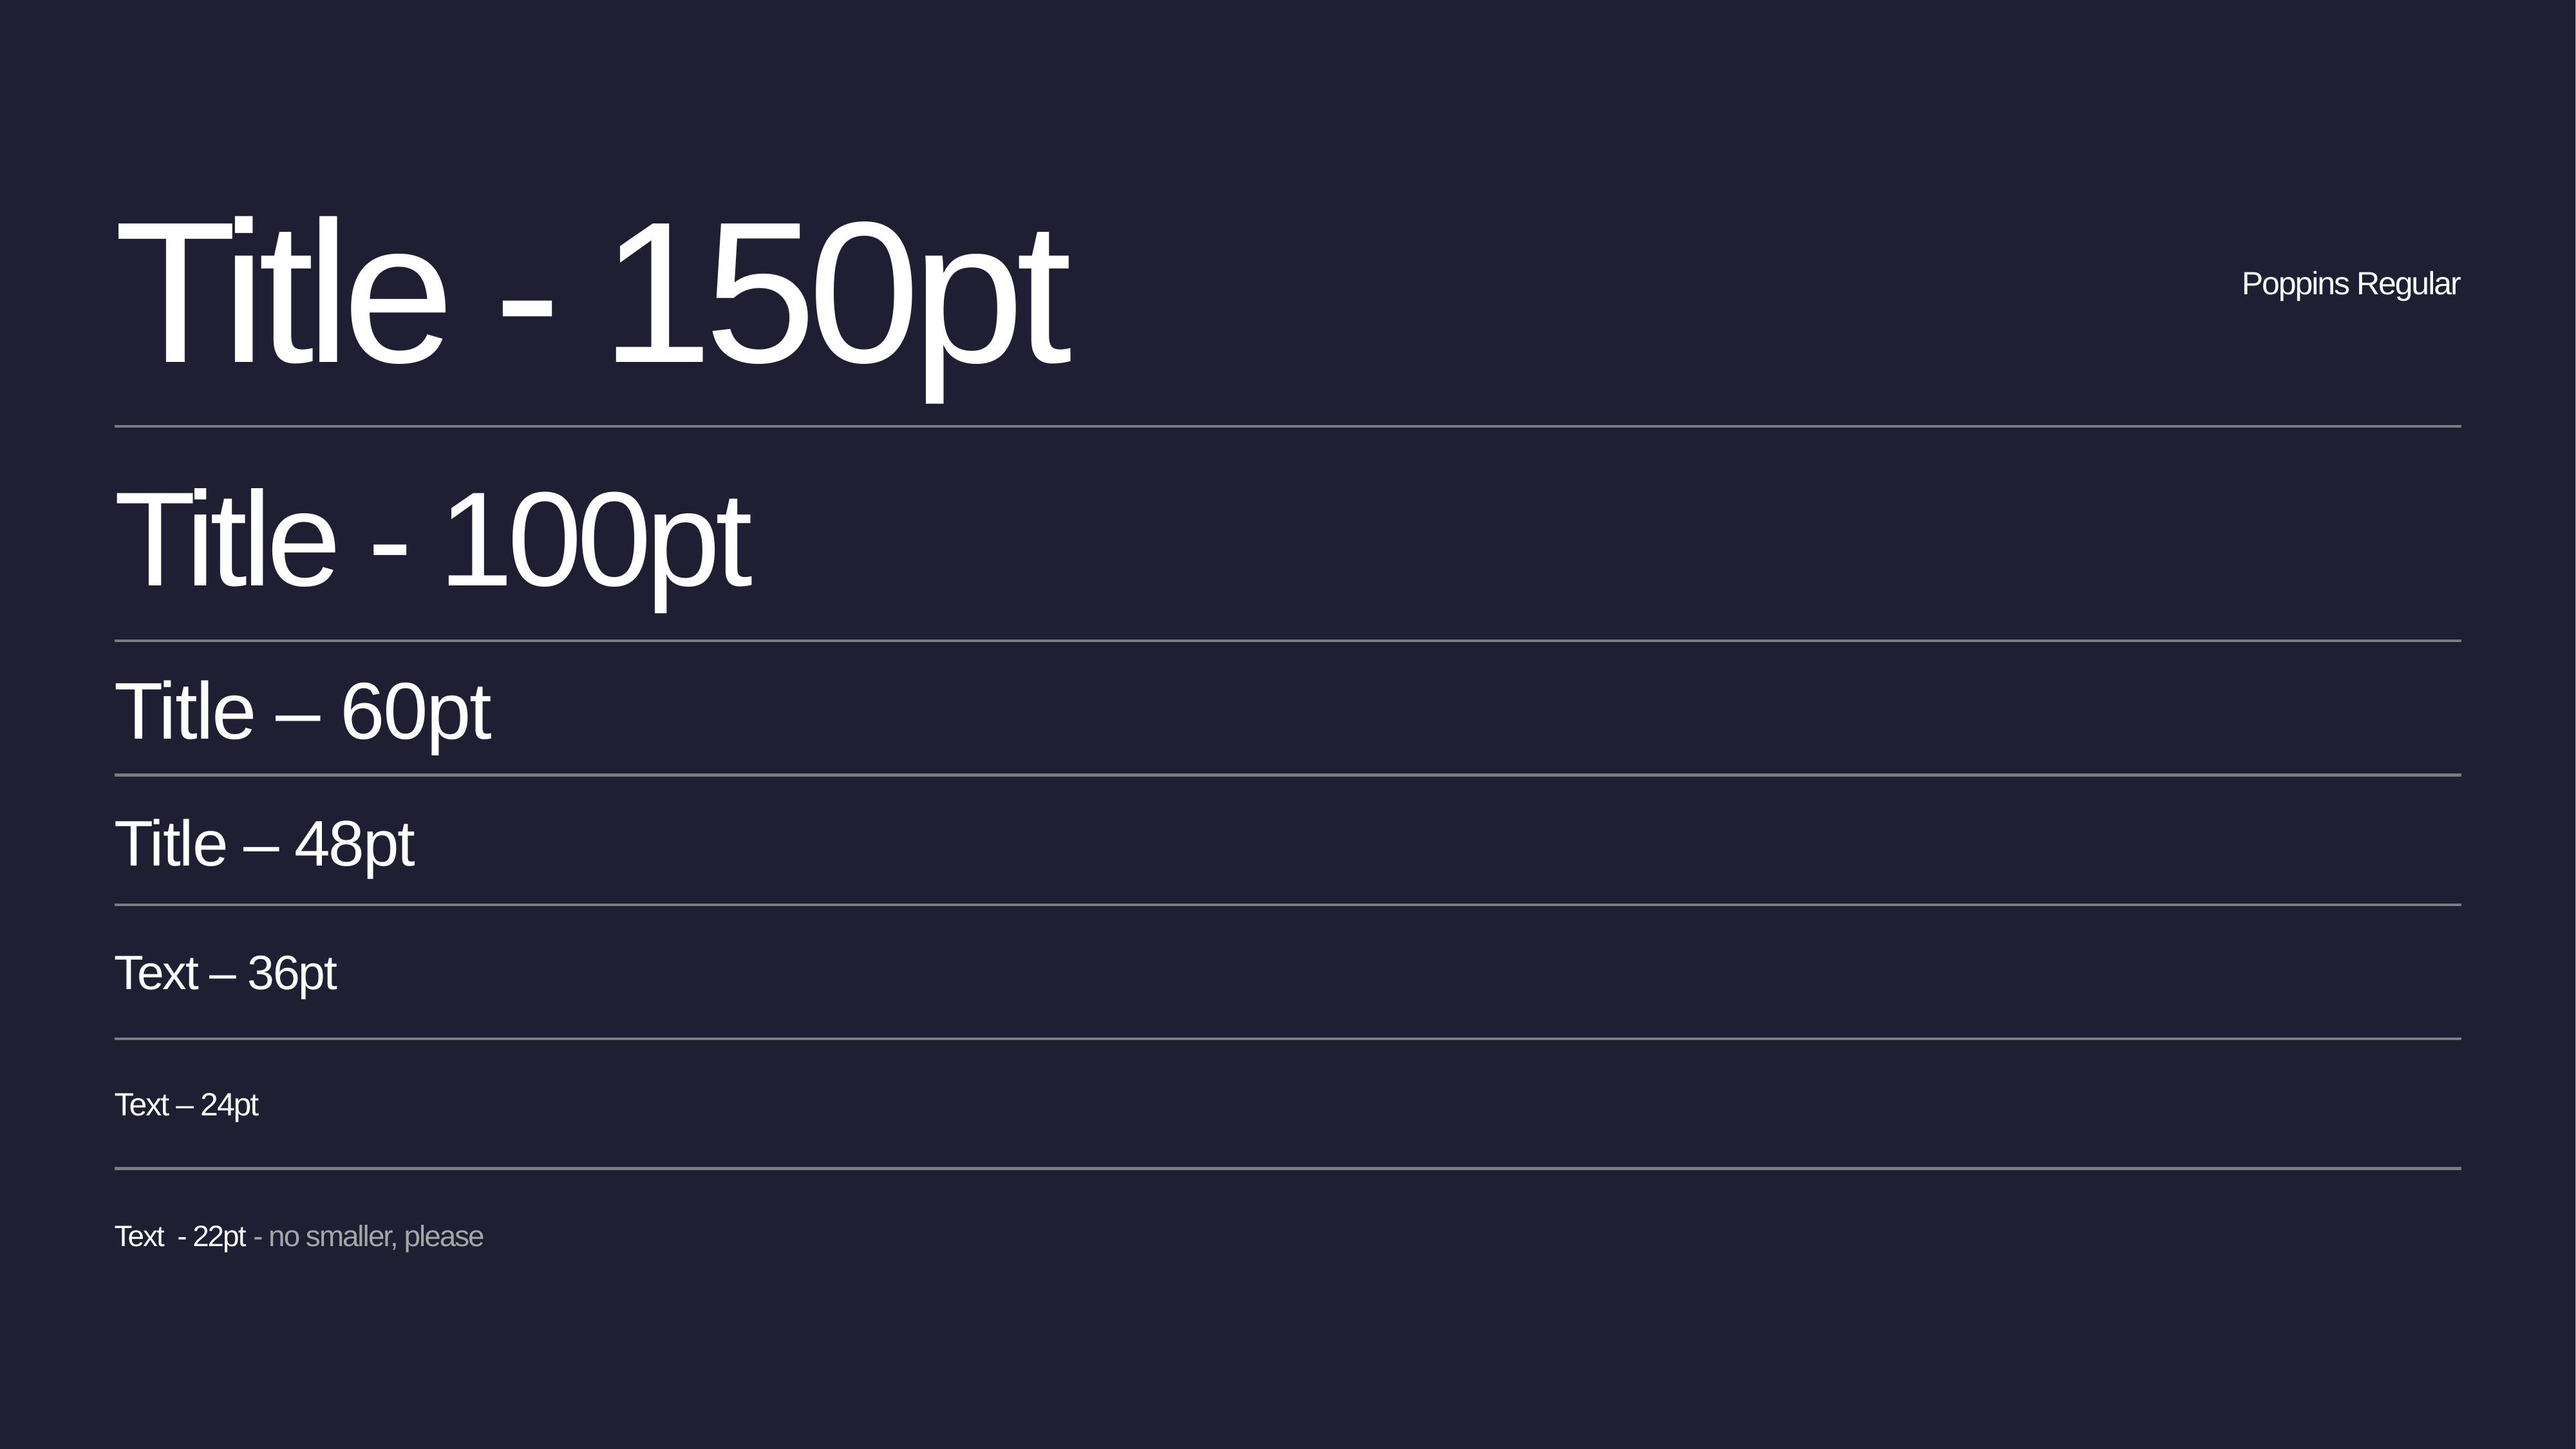

Title - 150pt
Poppins Regular
Title - 100pt
Title – 60pt
Title – 48pt
Text – 36pt
Text – 24pt
Text  - 22pt - no smaller, please